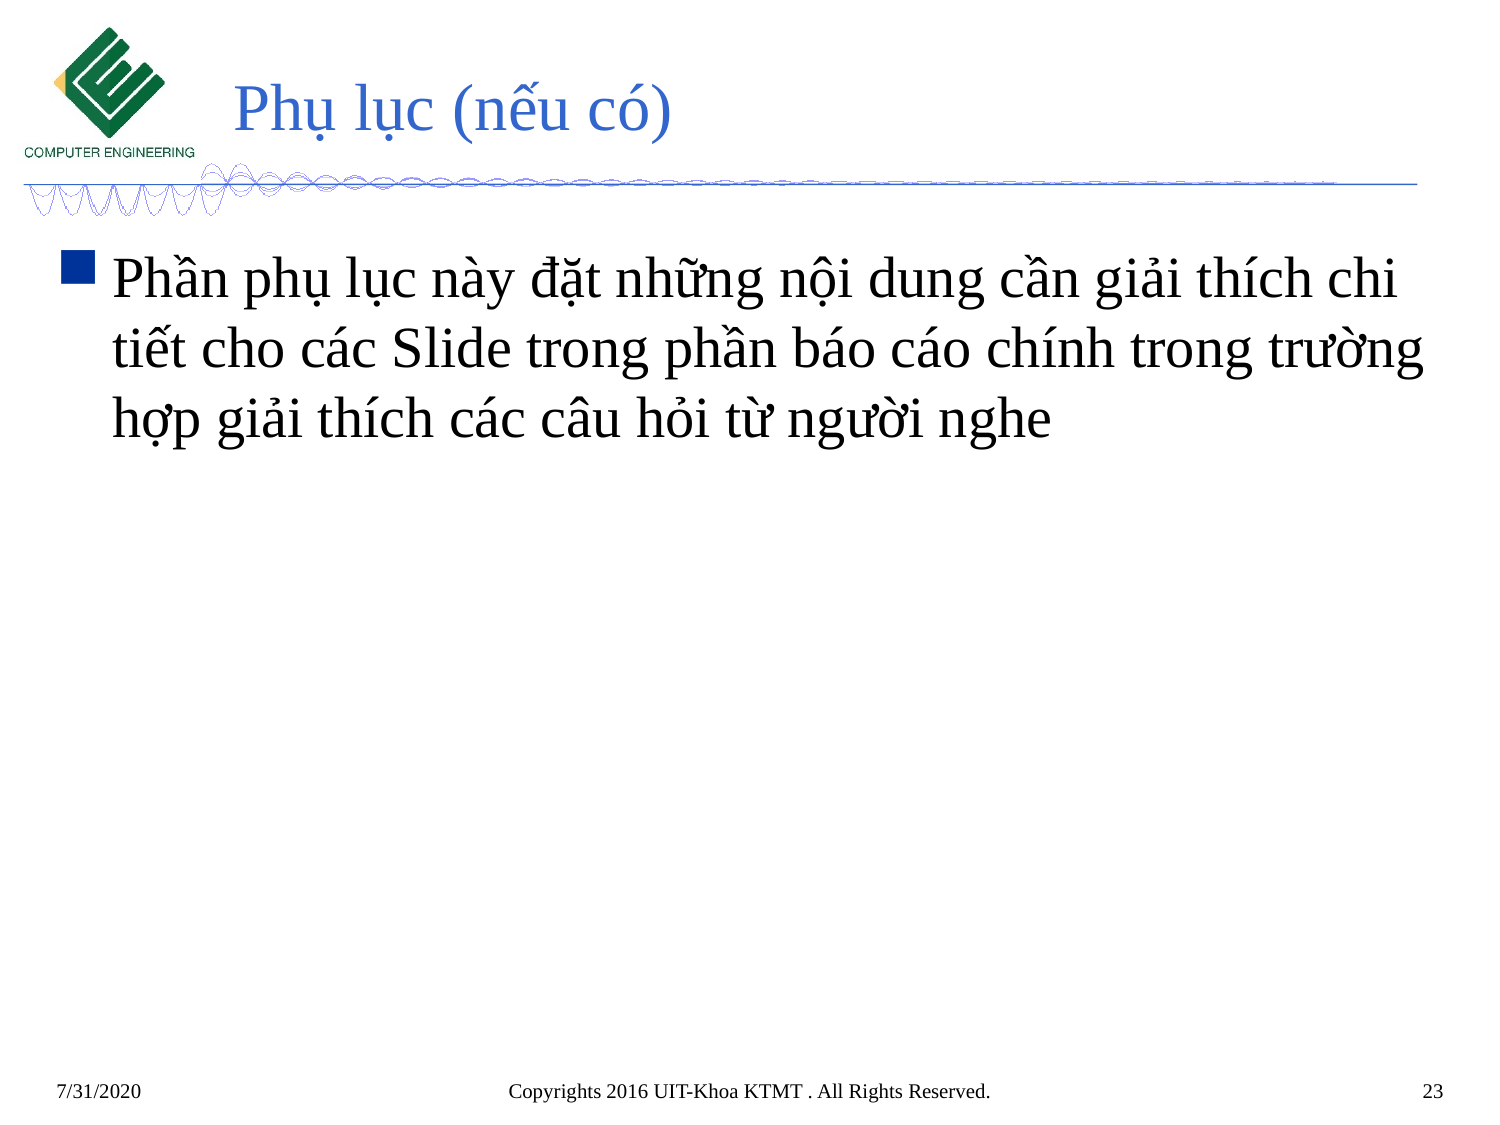

# Phụ lục (nếu có)
Phần phụ lục này đặt những nội dung cần giải thích chi tiết cho các Slide trong phần báo cáo chính trong trường hợp giải thích các câu hỏi từ người nghe
Copyrights 2016 UIT-Khoa KTMT . All Rights Reserved.
23
7/31/2020